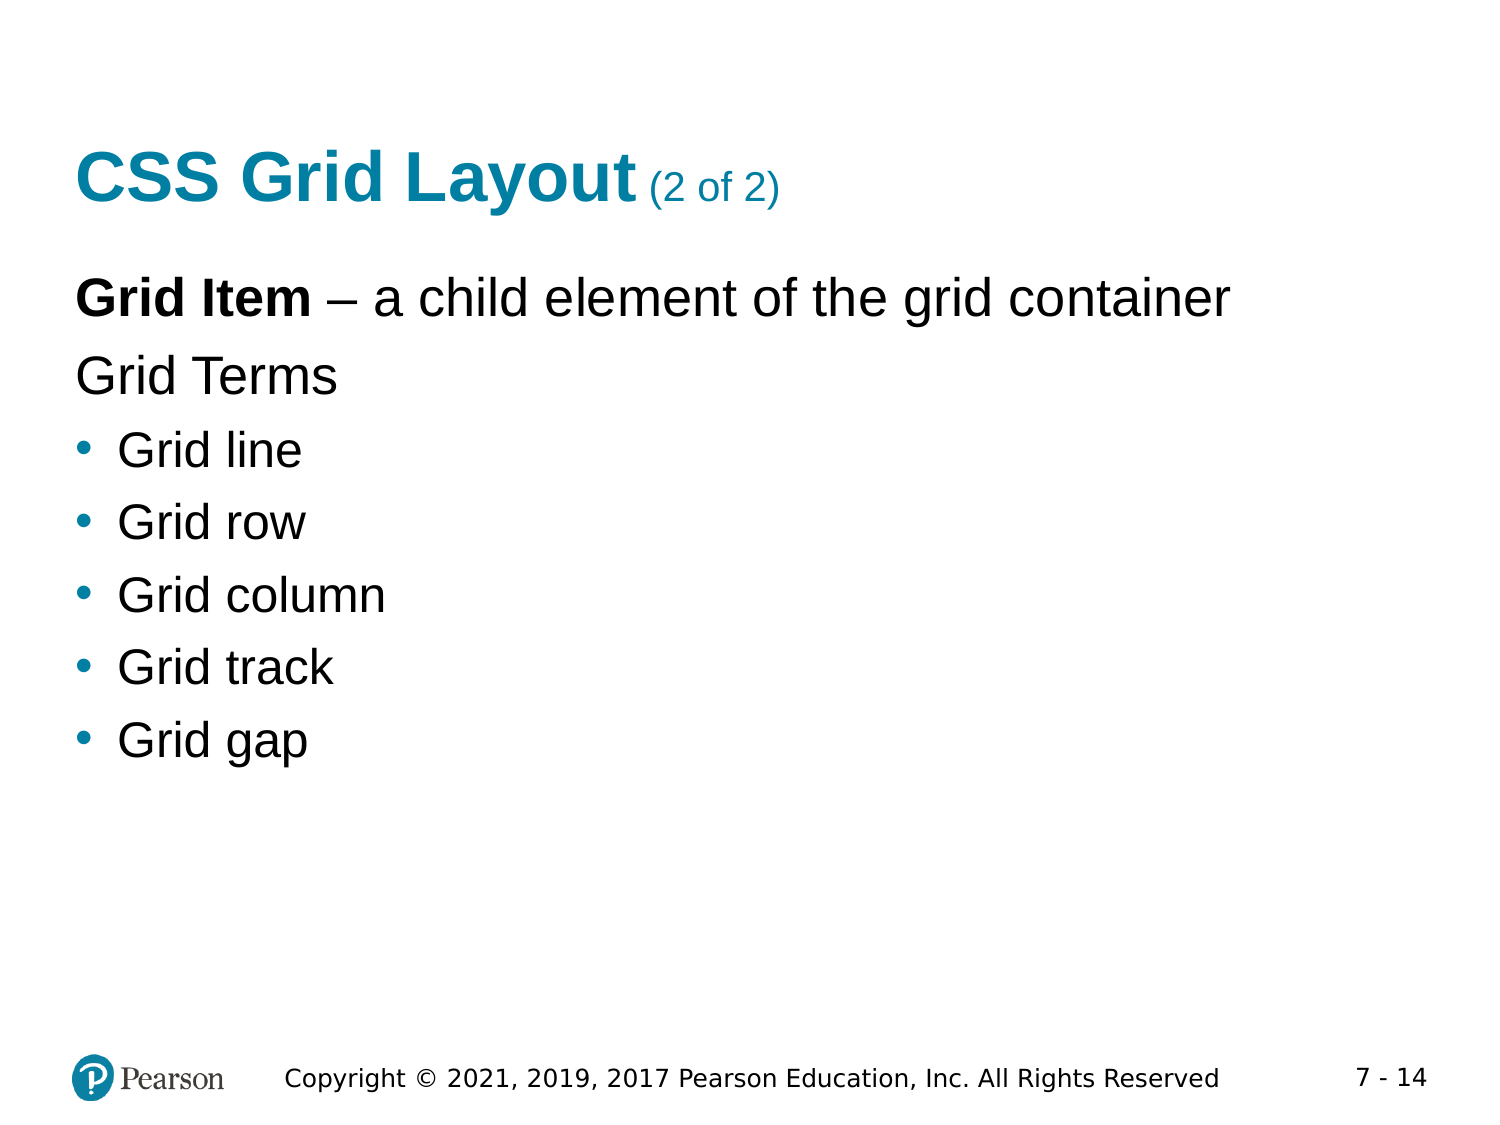

# CSS Grid Layout (2 of 2)
Grid Item – a child element of the grid container
Grid Terms
Grid line
Grid row
Grid column
Grid track
Grid gap